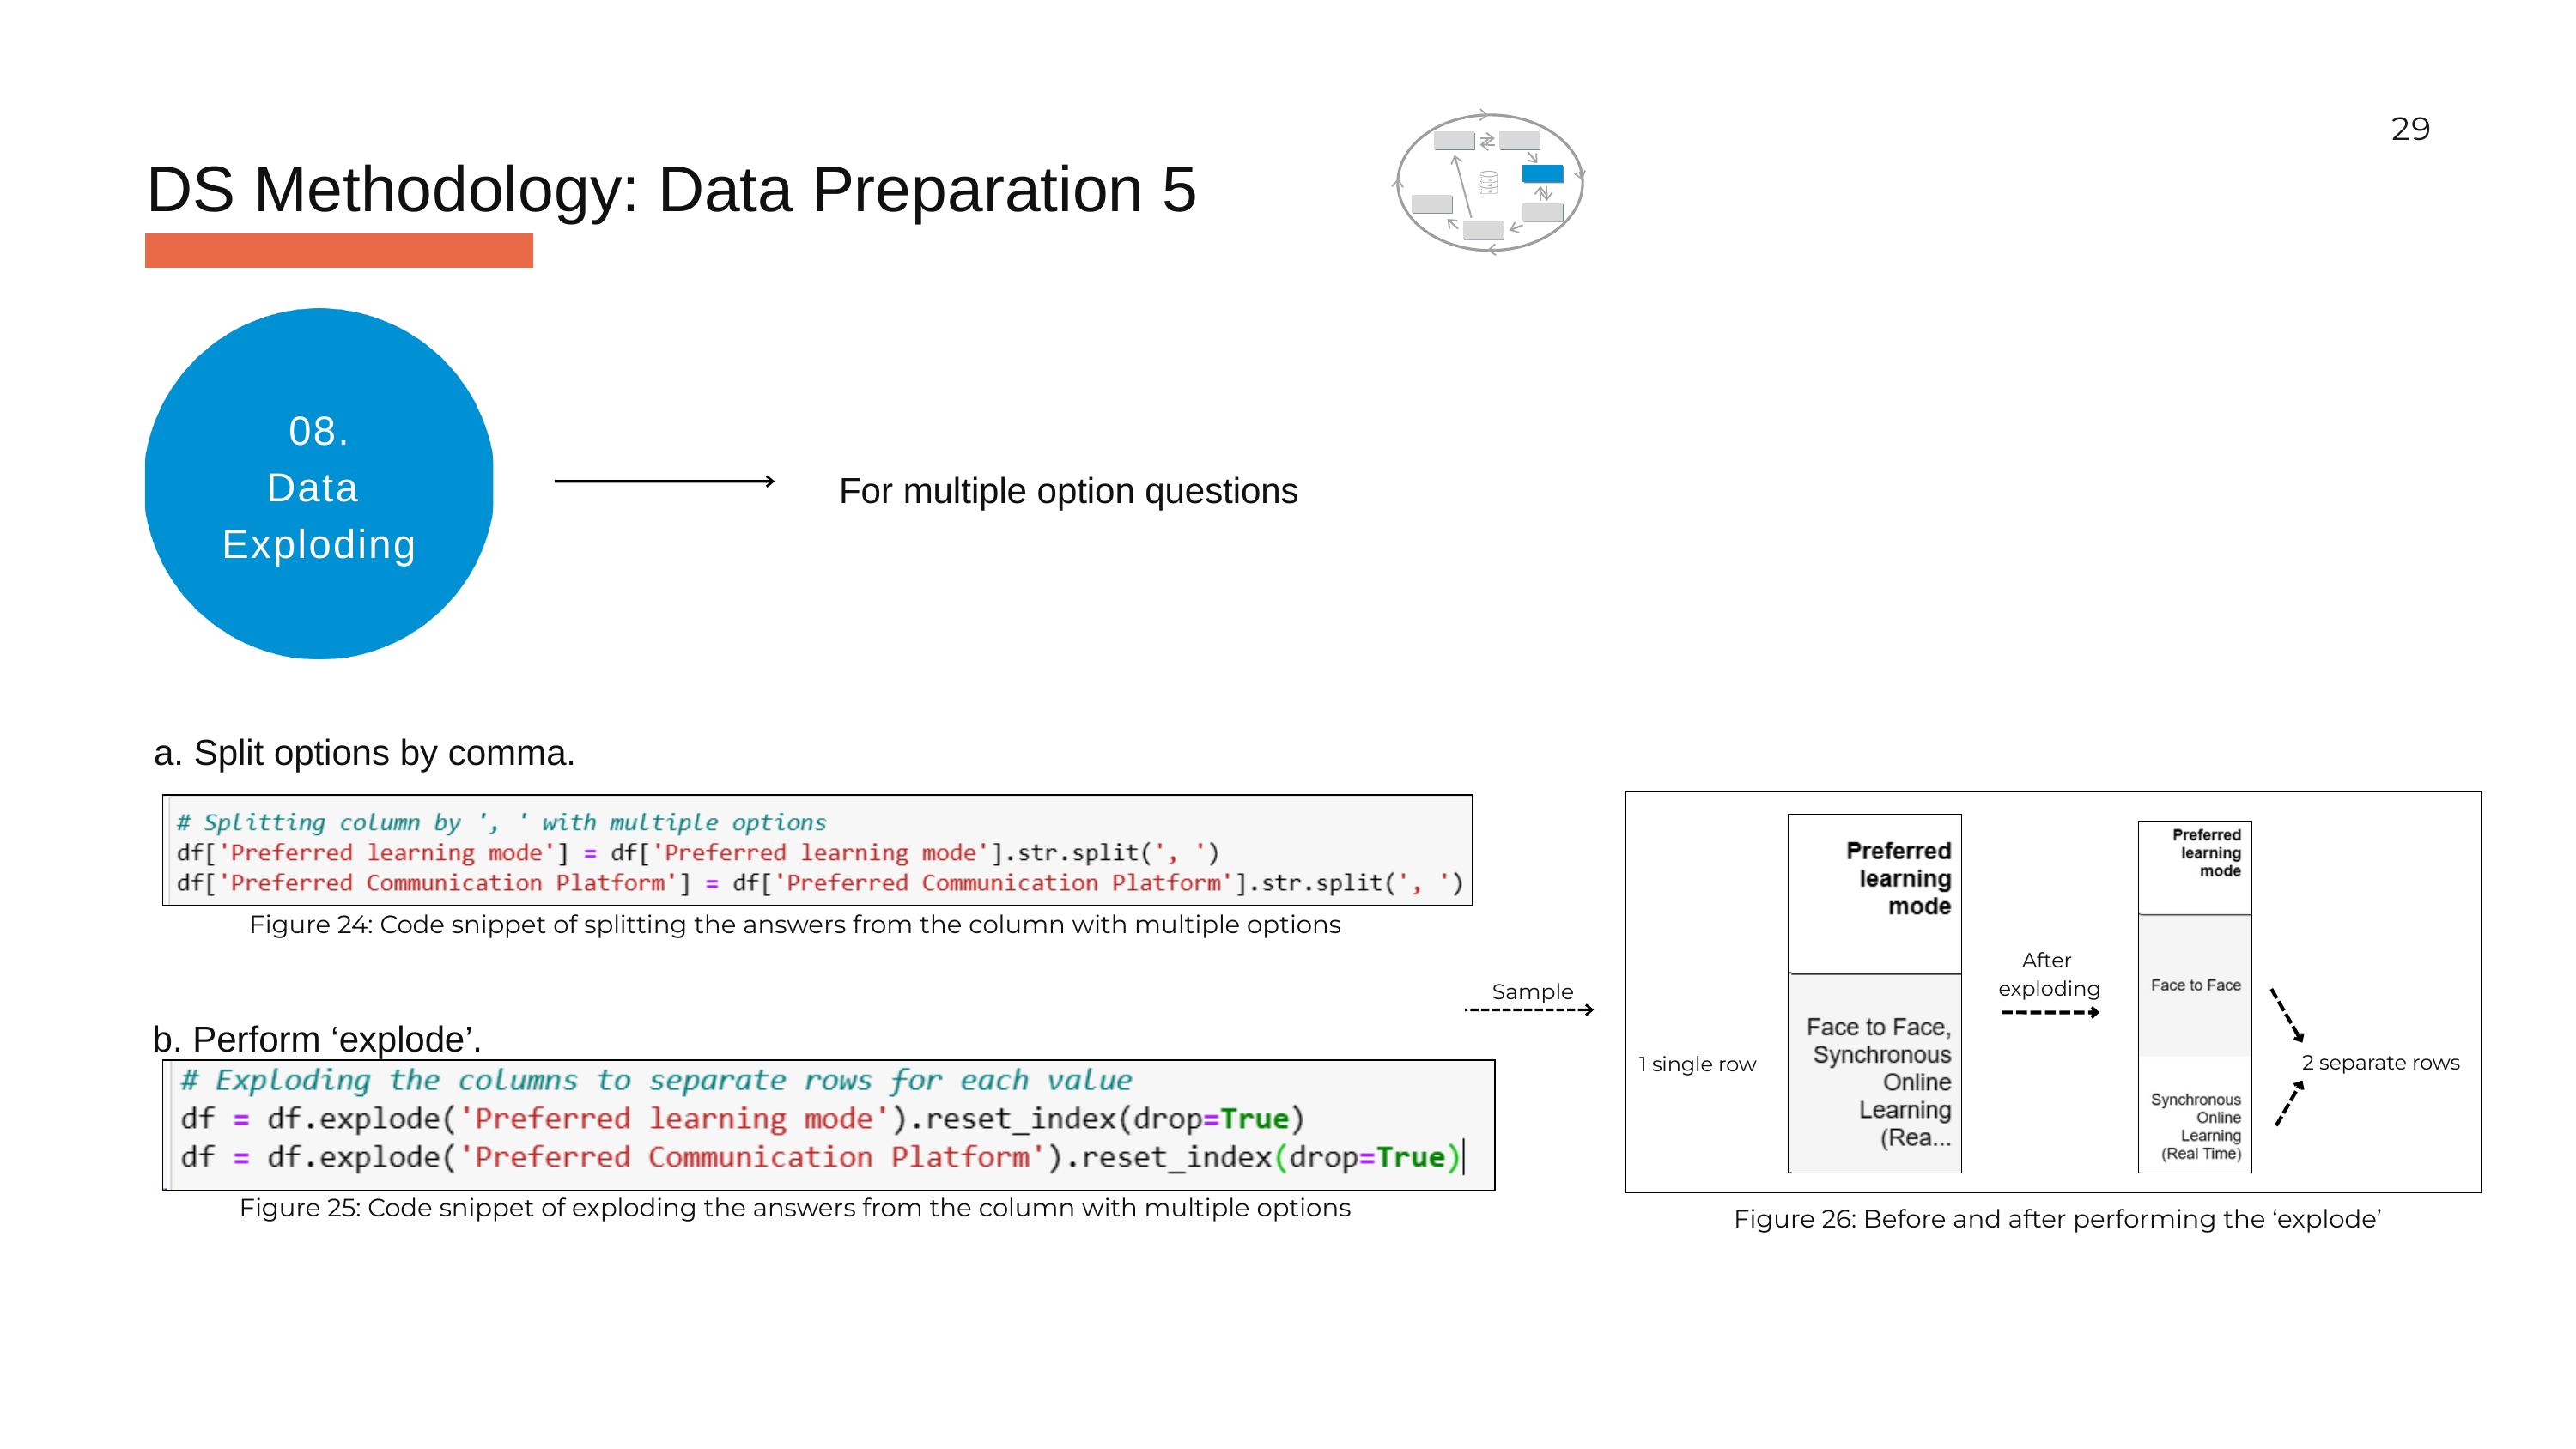

29

DS Methodology: Data Preparation 5

08.
Data
Exploding
For multiple option questions

a. Split options by comma.

After
exploding

2 separate rows
1 single row

Figure 24: Code snippet of splitting the answers from the column with multiple options
Sample
b. Perform ‘explode’.

Figure 25: Code snippet of exploding the answers from the column with multiple options
Figure 26: Before and after performing the ‘explode’